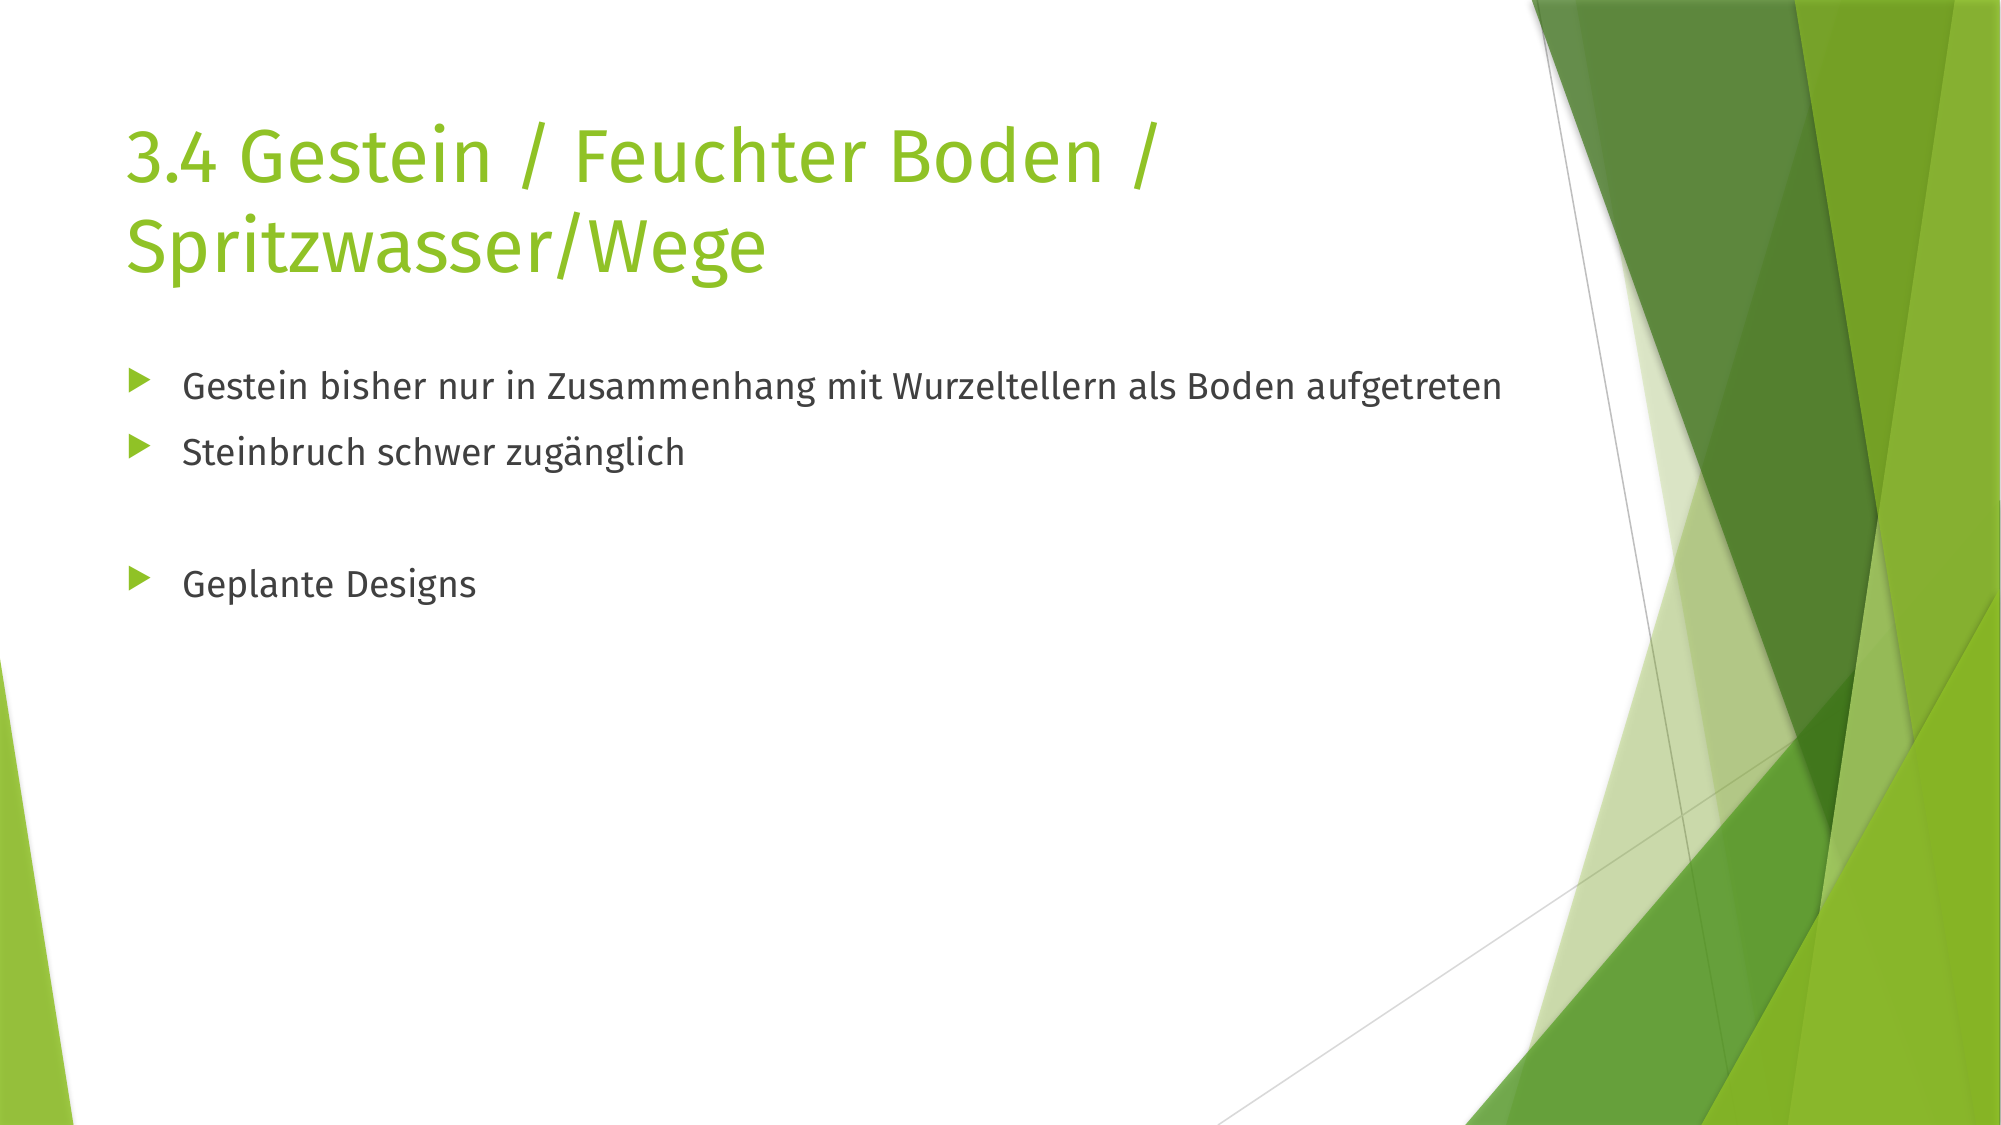

# 3.4 Gestein / Feuchter Boden / Spritzwasser/Wege
Gestein bisher nur in Zusammenhang mit Wurzeltellern als Boden aufgetreten
Steinbruch schwer zugänglich

Geplante Designs